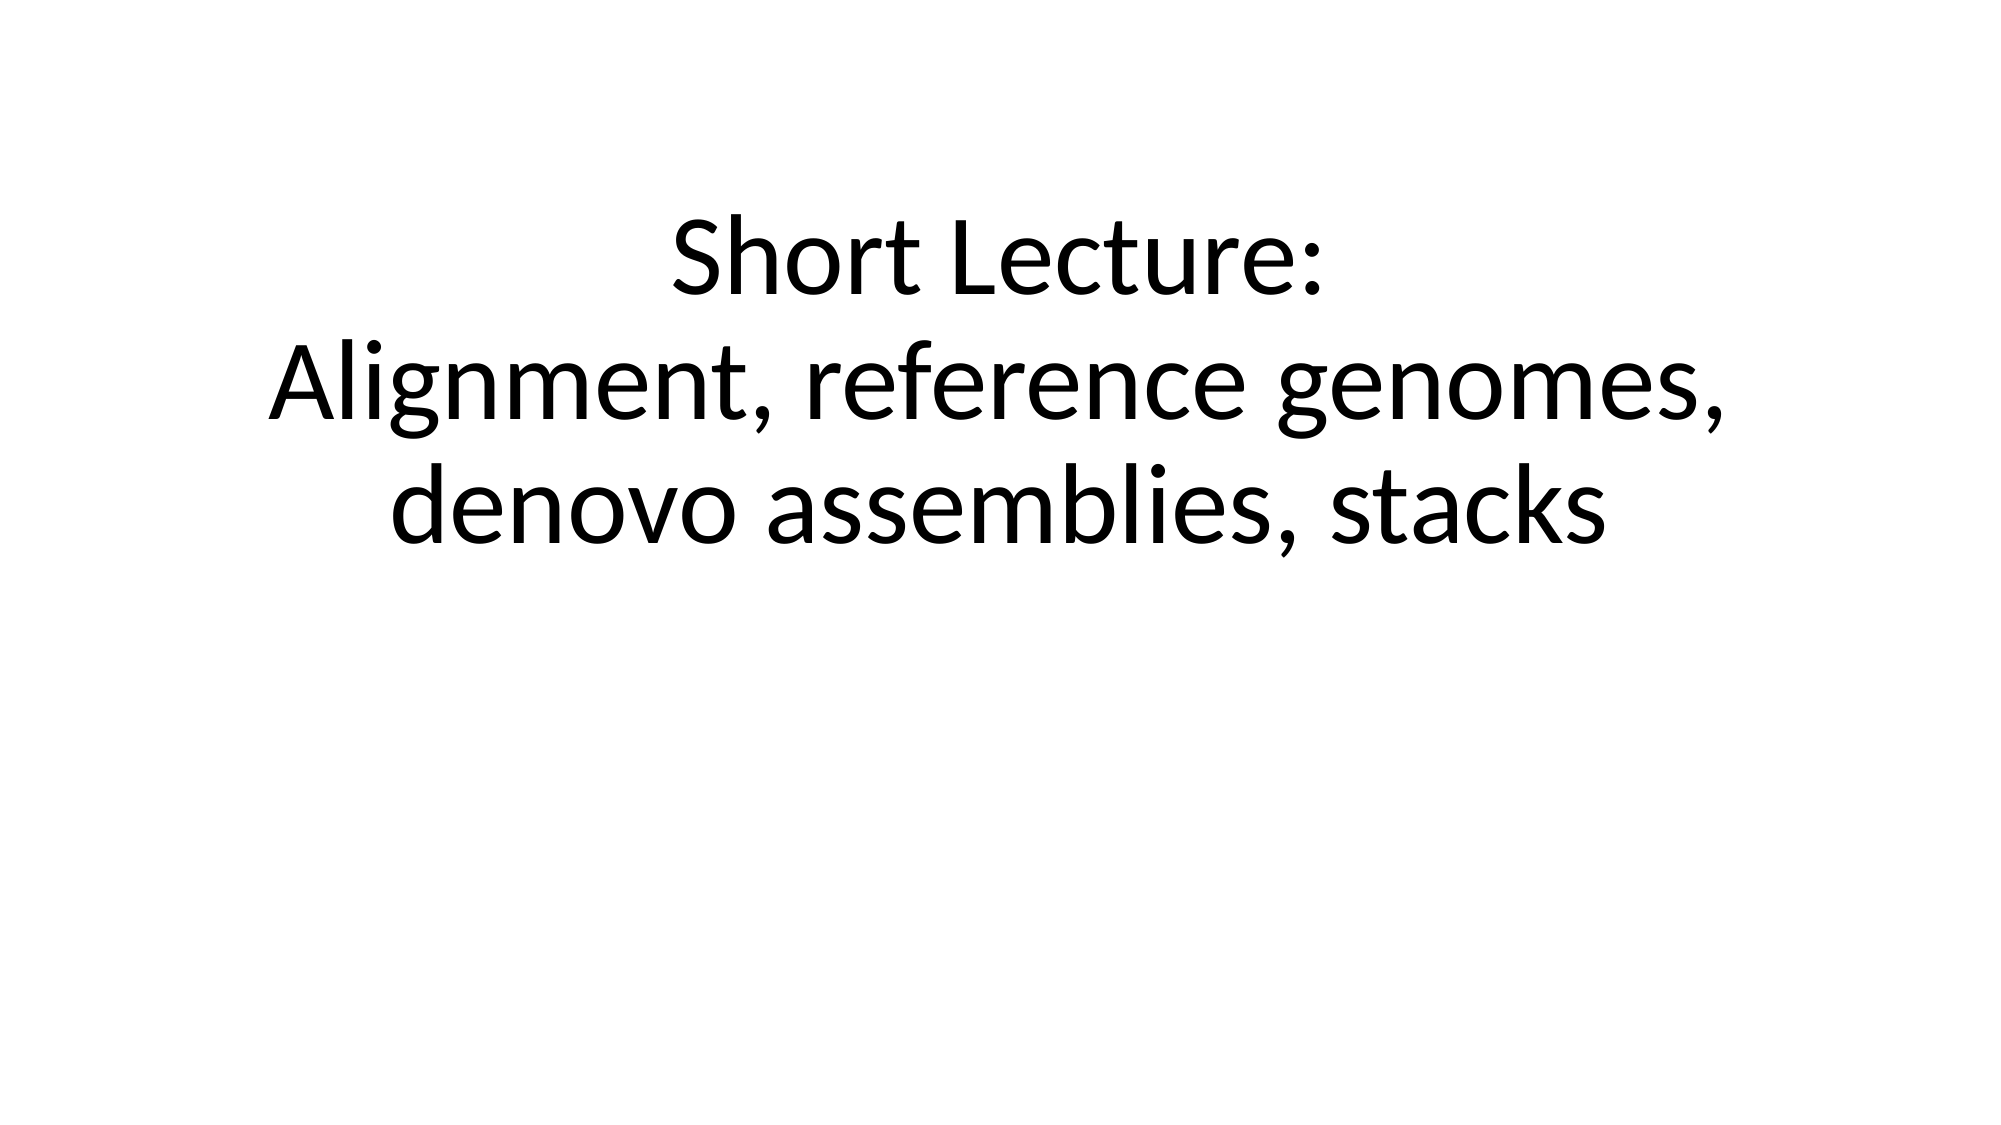

# Short Lecture: Alignment, reference genomes, denovo assemblies, stacks